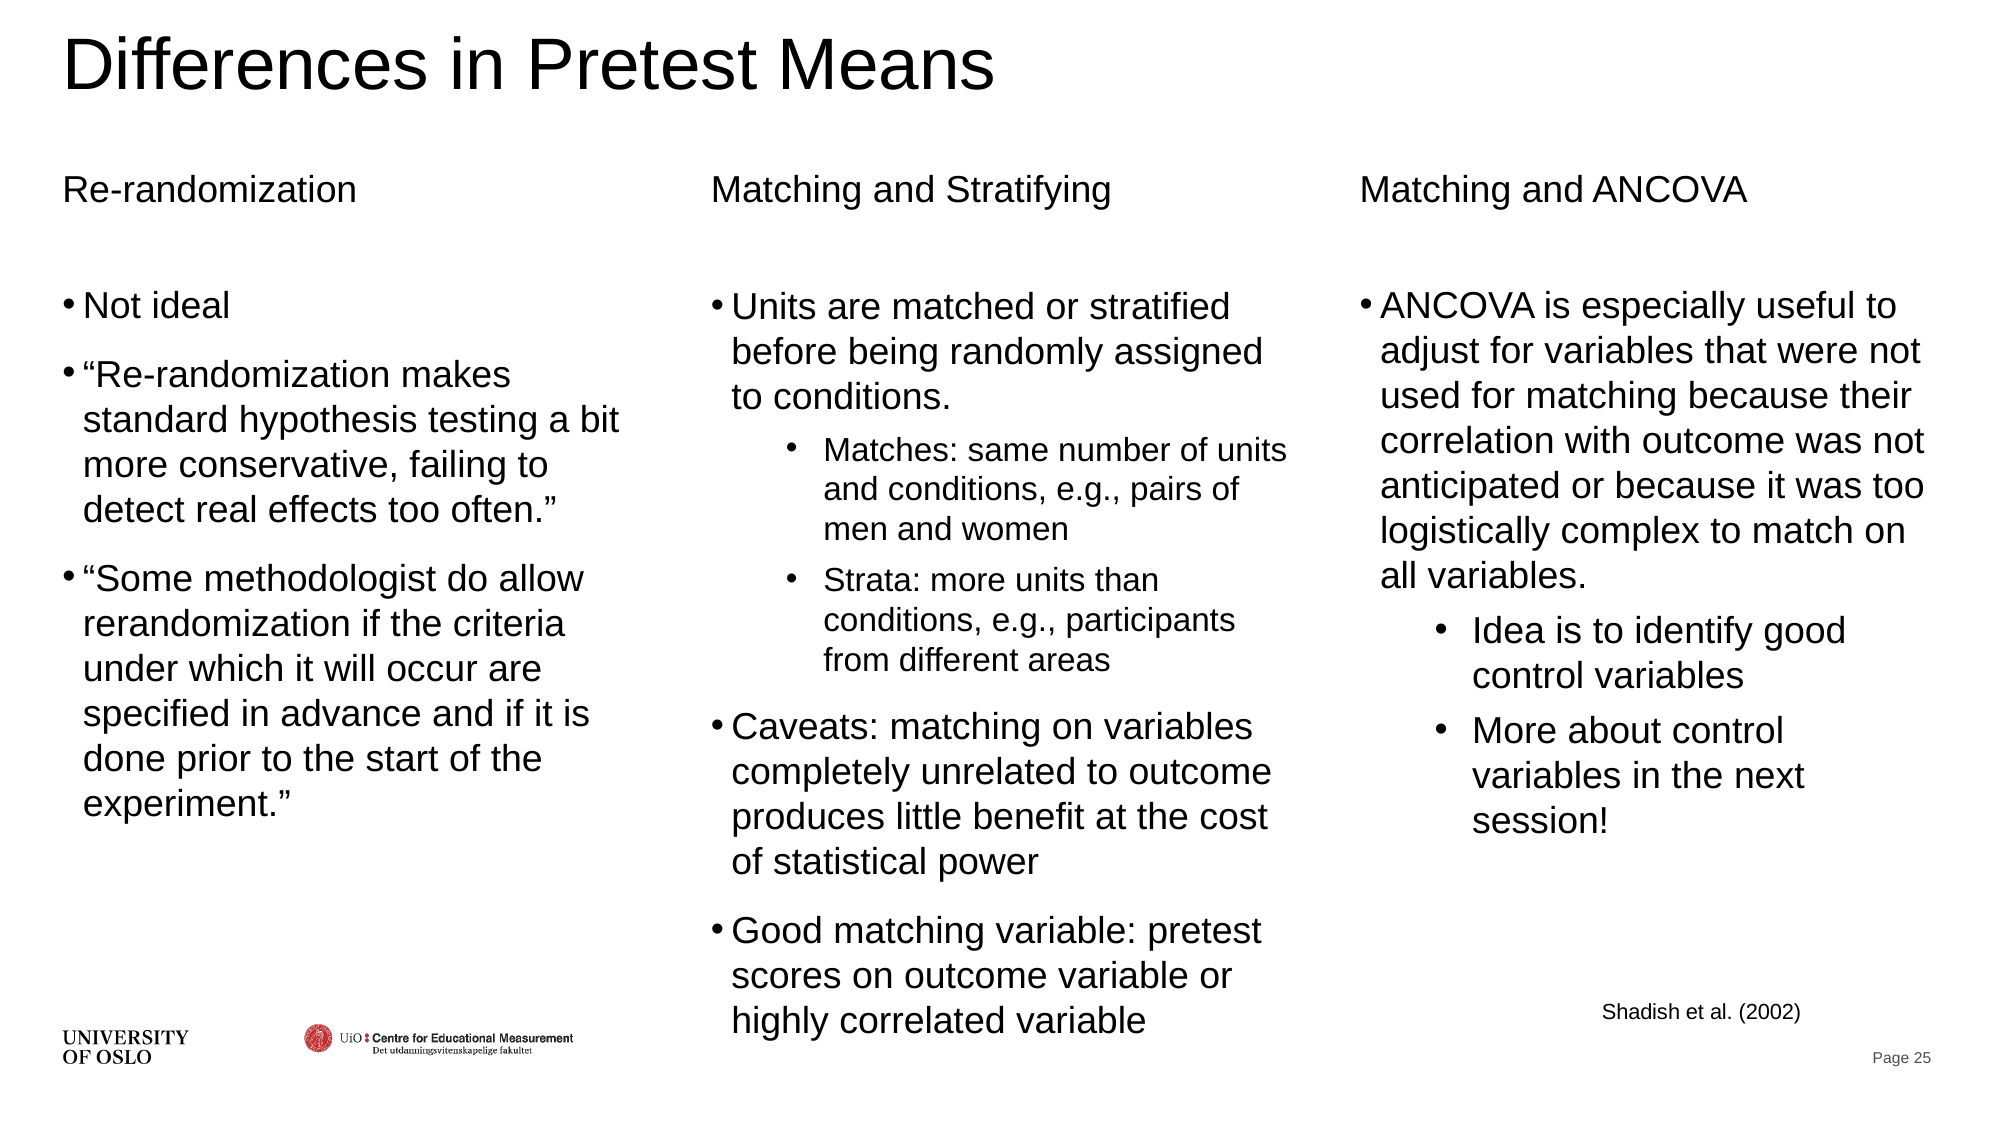

# Differences in Pretest Means
Re-randomization
Matching and Stratifying
Matching and ANCOVA
Not ideal
“Re-randomization makes standard hypothesis testing a bit more conservative, failing to detect real effects too often.”
“Some methodologist do allow rerandomization if the criteria under which it will occur are specified in advance and if it is done prior to the start of the experiment.”
ANCOVA is especially useful to adjust for variables that were not used for matching because their correlation with outcome was not anticipated or because it was too logistically complex to match on all variables.
Idea is to identify good control variables
More about control variables in the next session!
Units are matched or stratified before being randomly assigned to conditions.
Matches: same number of units and conditions, e.g., pairs of men and women
Strata: more units than conditions, e.g., participants from different areas
Caveats: matching on variables completely unrelated to outcome produces little benefit at the cost of statistical power
Good matching variable: pretest scores on outcome variable or highly correlated variable
Shadish et al. (2002)

Page 25